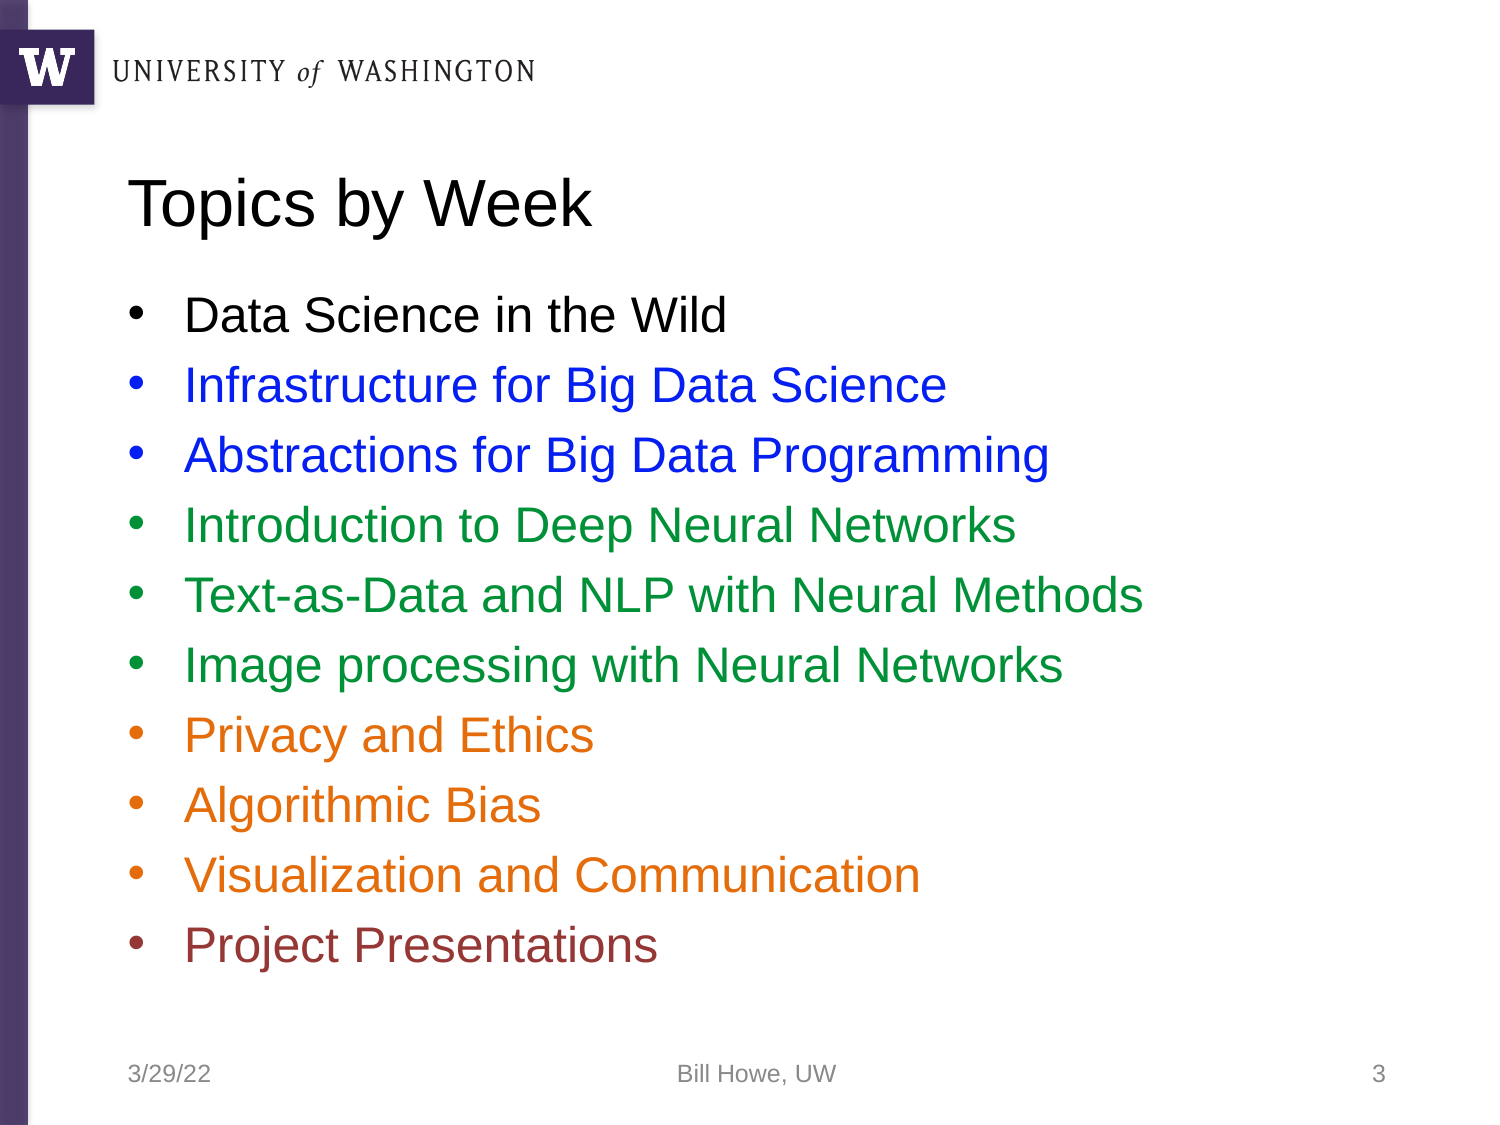

# Topics by Week
Data Science in the Wild
Infrastructure for Big Data Science
Abstractions for Big Data Programming
Introduction to Deep Neural Networks
Text-as-Data and NLP with Neural Methods
Image processing with Neural Networks
Privacy and Ethics
Algorithmic Bias
Visualization and Communication
Project Presentations
3/29/22
Bill Howe, UW
3